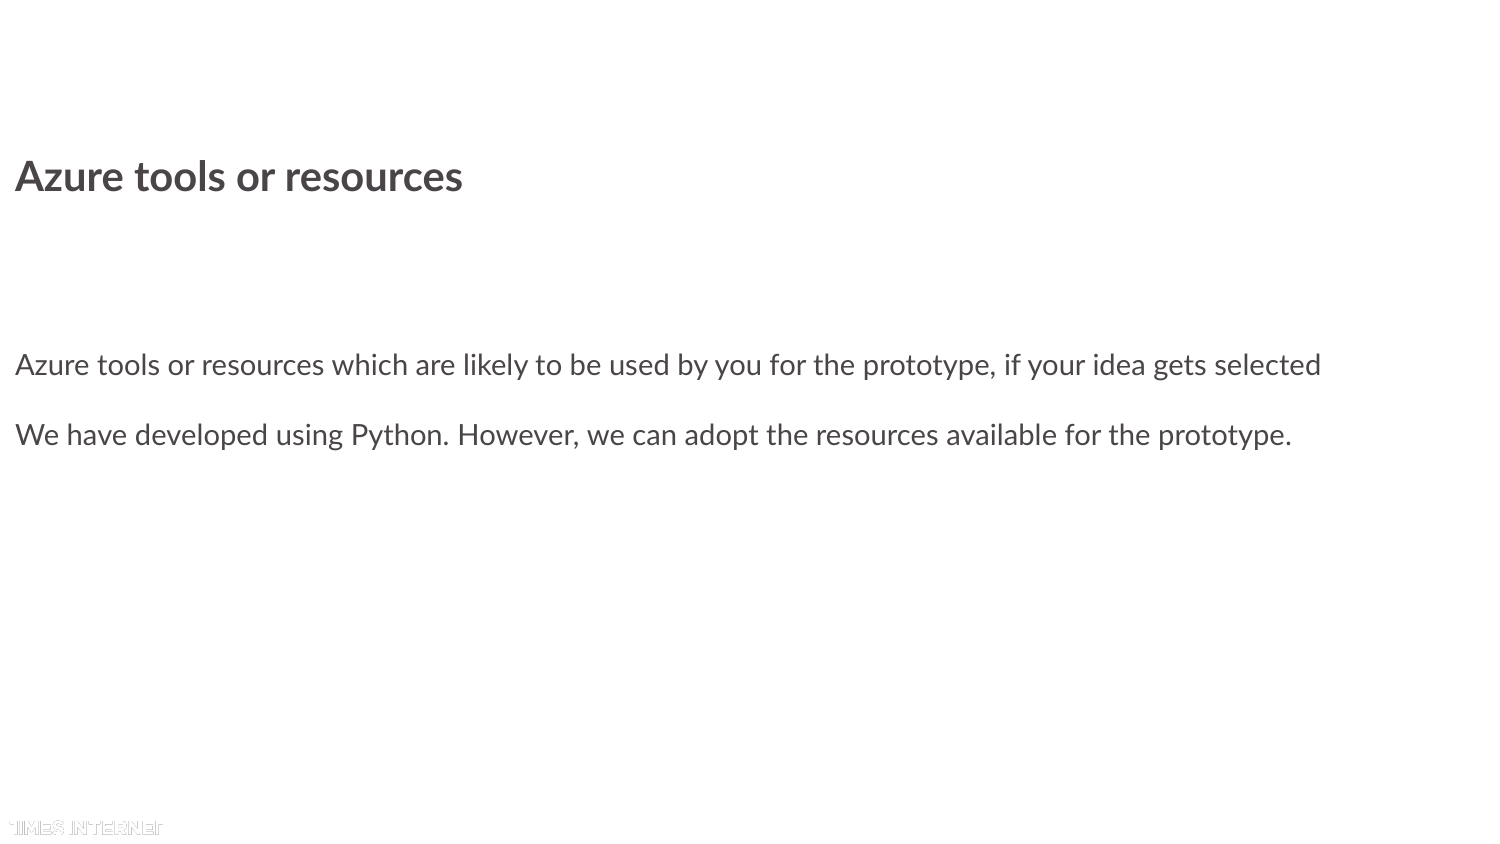

# Azure tools or resources
Azure tools or resources which are likely to be used by you for the prototype, if your idea gets selected
We have developed using Python. However, we can adopt the resources available for the prototype.